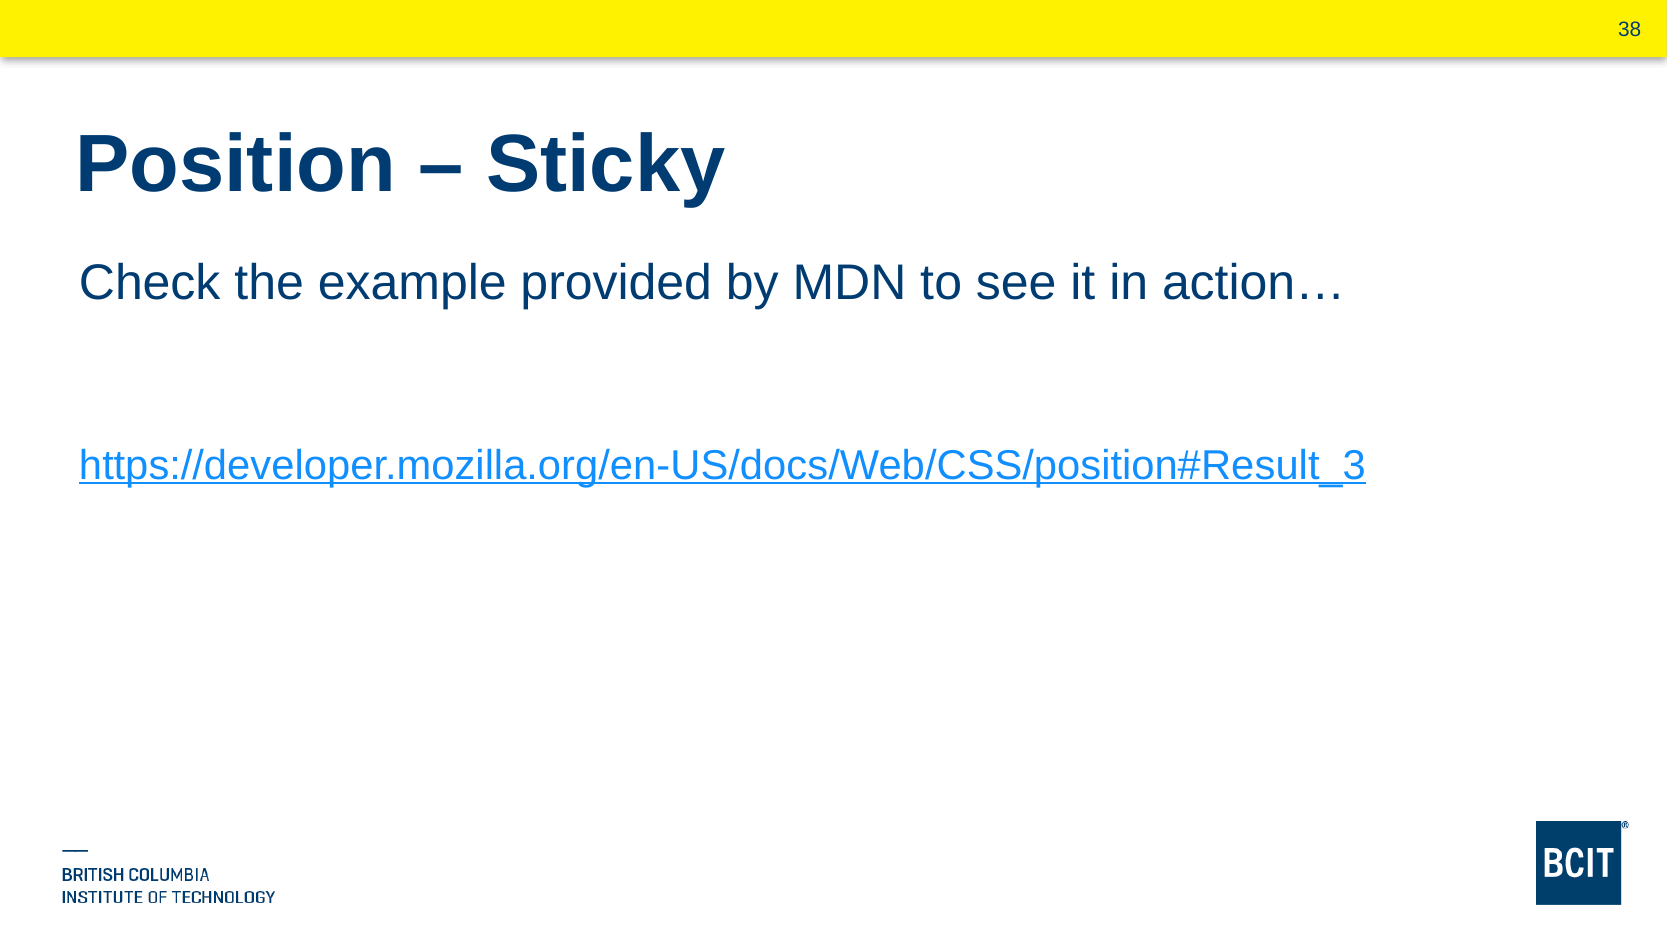

# Position – Sticky
Check the example provided by MDN to see it in action…

https://developer.mozilla.org/en-US/docs/Web/CSS/position#Result_3